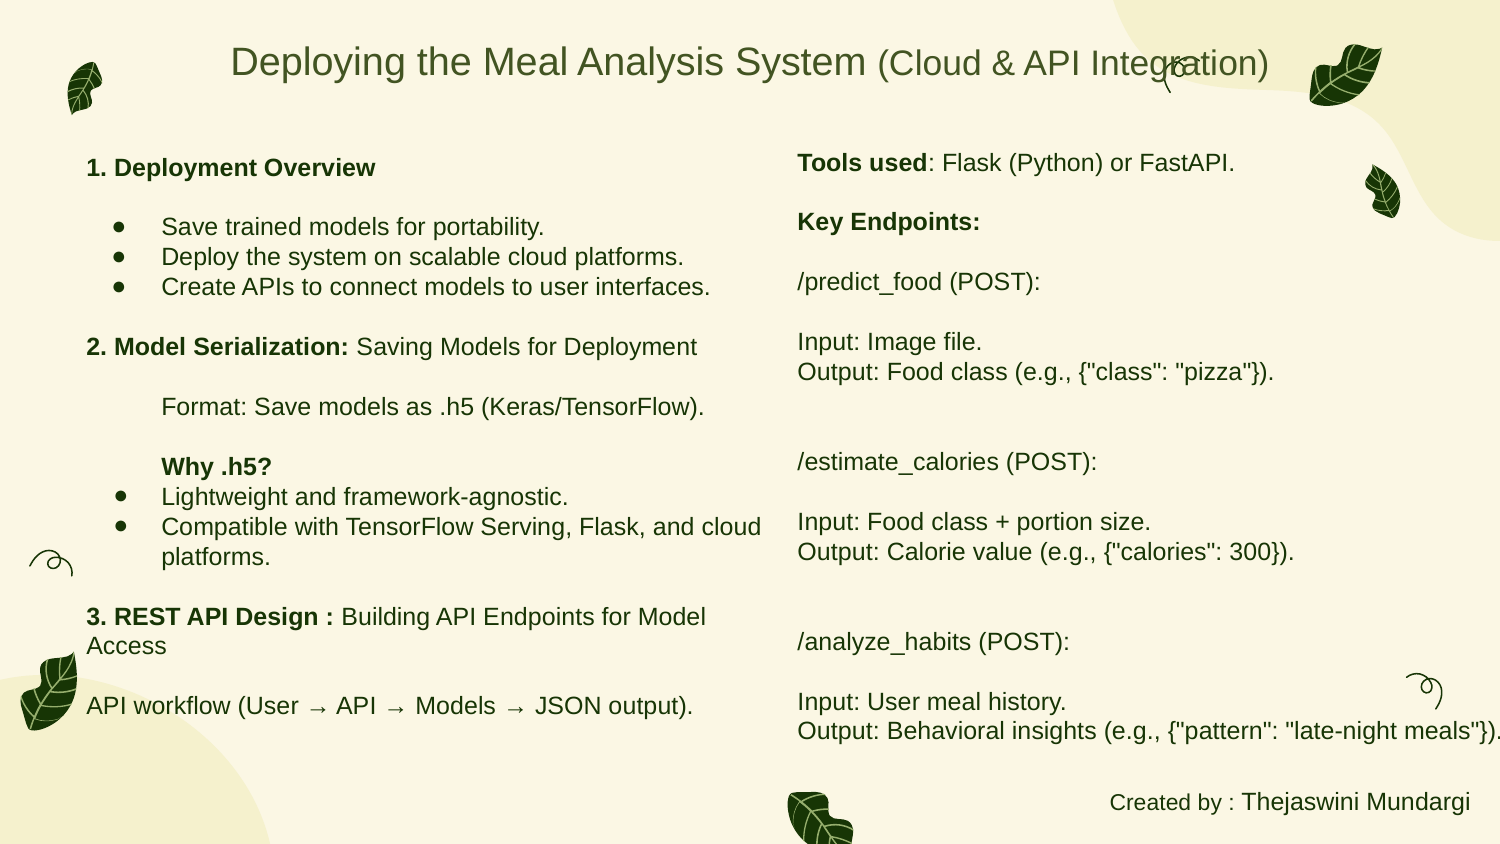

# Deploying the Meal Analysis System (Cloud & API Integration)

Tools used: Flask (Python) or FastAPI.

Key Endpoints:

/predict_food (POST):

Input: Image file.
Output: Food class (e.g., {"class": "pizza"}).

/estimate_calories (POST):

Input: Food class + portion size.
Output: Calorie value (e.g., {"calories": 300}).

/analyze_habits (POST):

Input: User meal history.
Output: Behavioral insights (e.g., {"pattern": "late-night meals"}).

1. Deployment Overview

Save trained models for portability.
Deploy the system on scalable cloud platforms.
Create APIs to connect models to user interfaces.

2. Model Serialization: Saving Models for Deployment

Format: Save models as .h5 (Keras/TensorFlow).

Why .h5?
Lightweight and framework-agnostic.
Compatible with TensorFlow Serving, Flask, and cloud platforms.

3. REST API Design : Building API Endpoints for Model Access

API workflow (User → API → Models → JSON output).

Created by : Thejaswini Mundargi